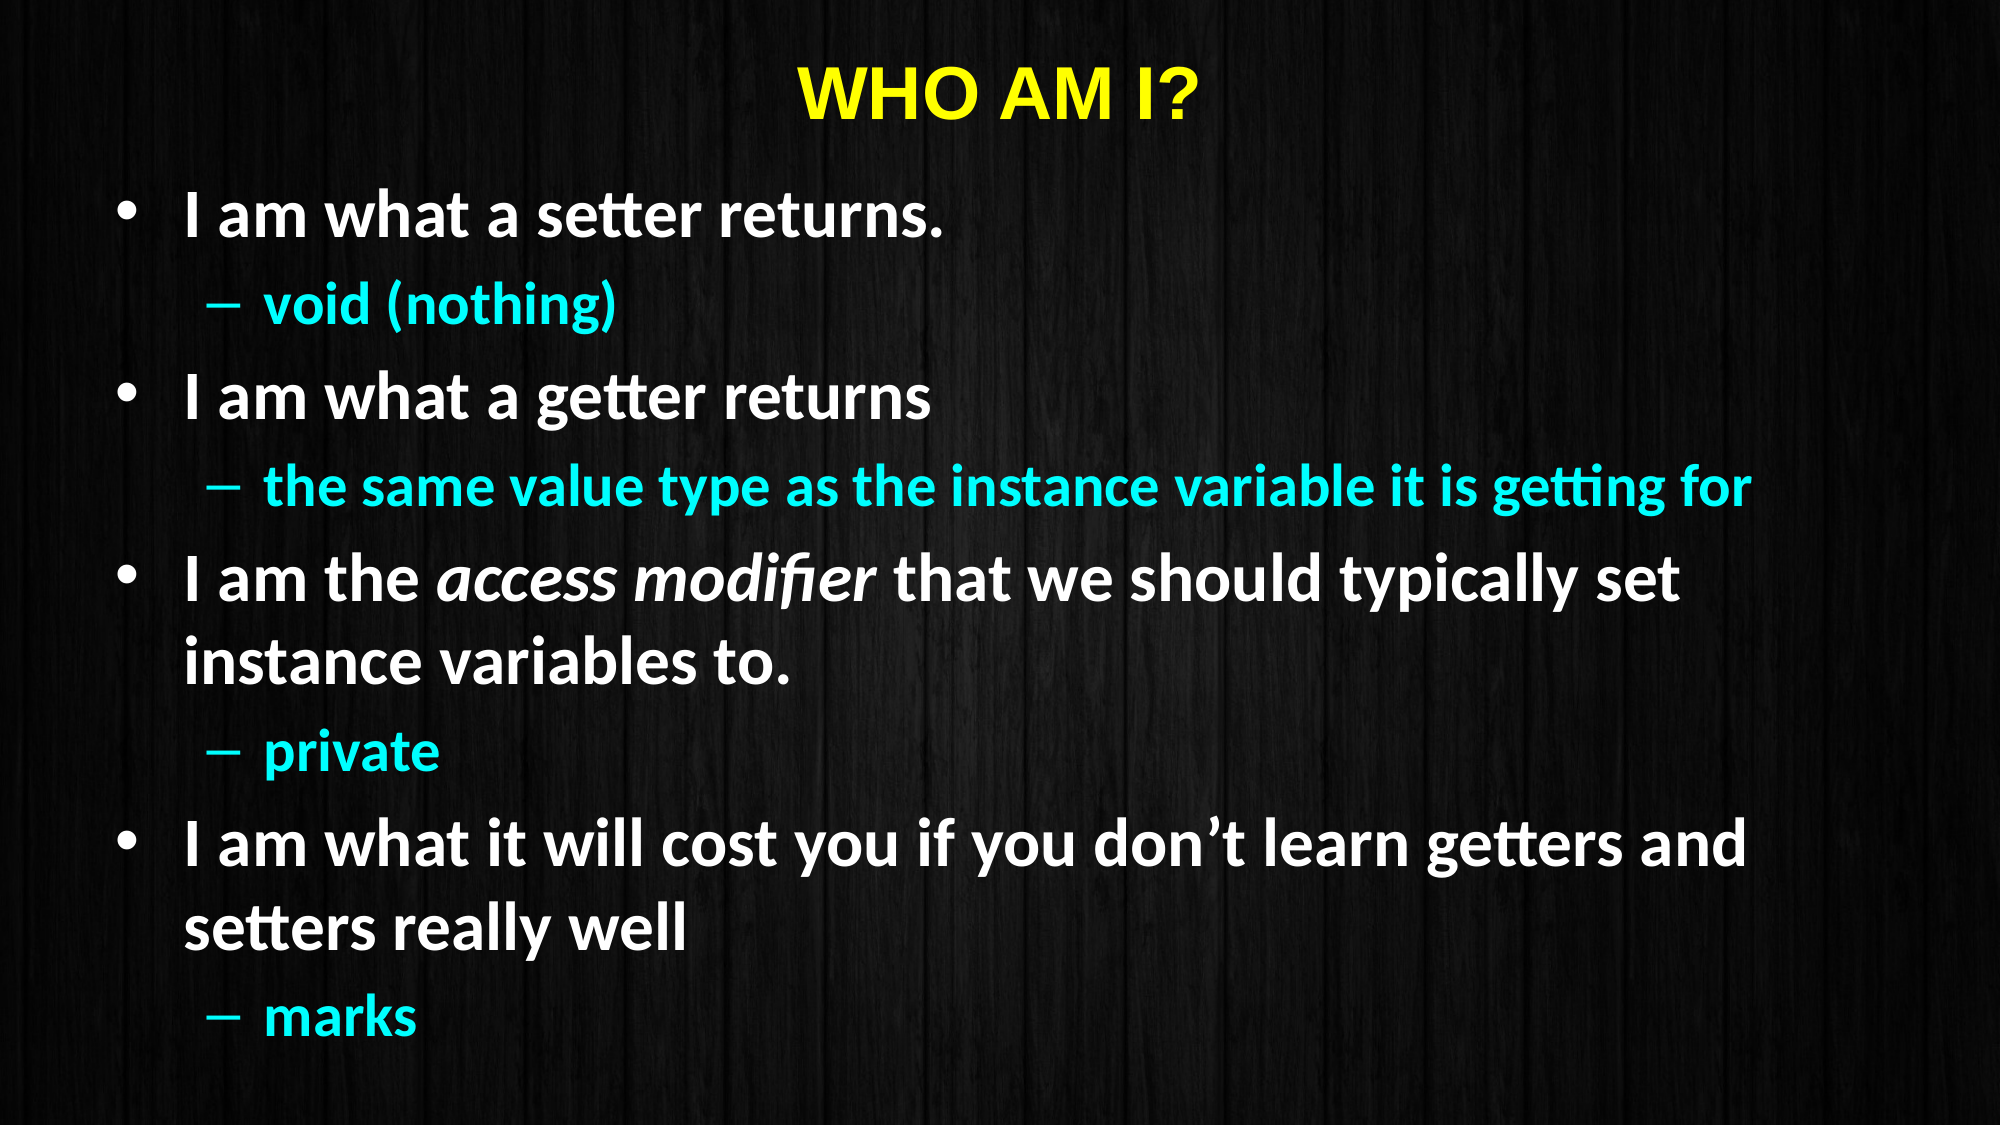

# Who am I?
I am what a setter returns.
void (nothing)
I am what a getter returns
the same value type as the instance variable it is getting for
I am the access modifier that we should typically set instance variables to.
private
I am what it will cost you if you don’t learn getters and setters really well
marks